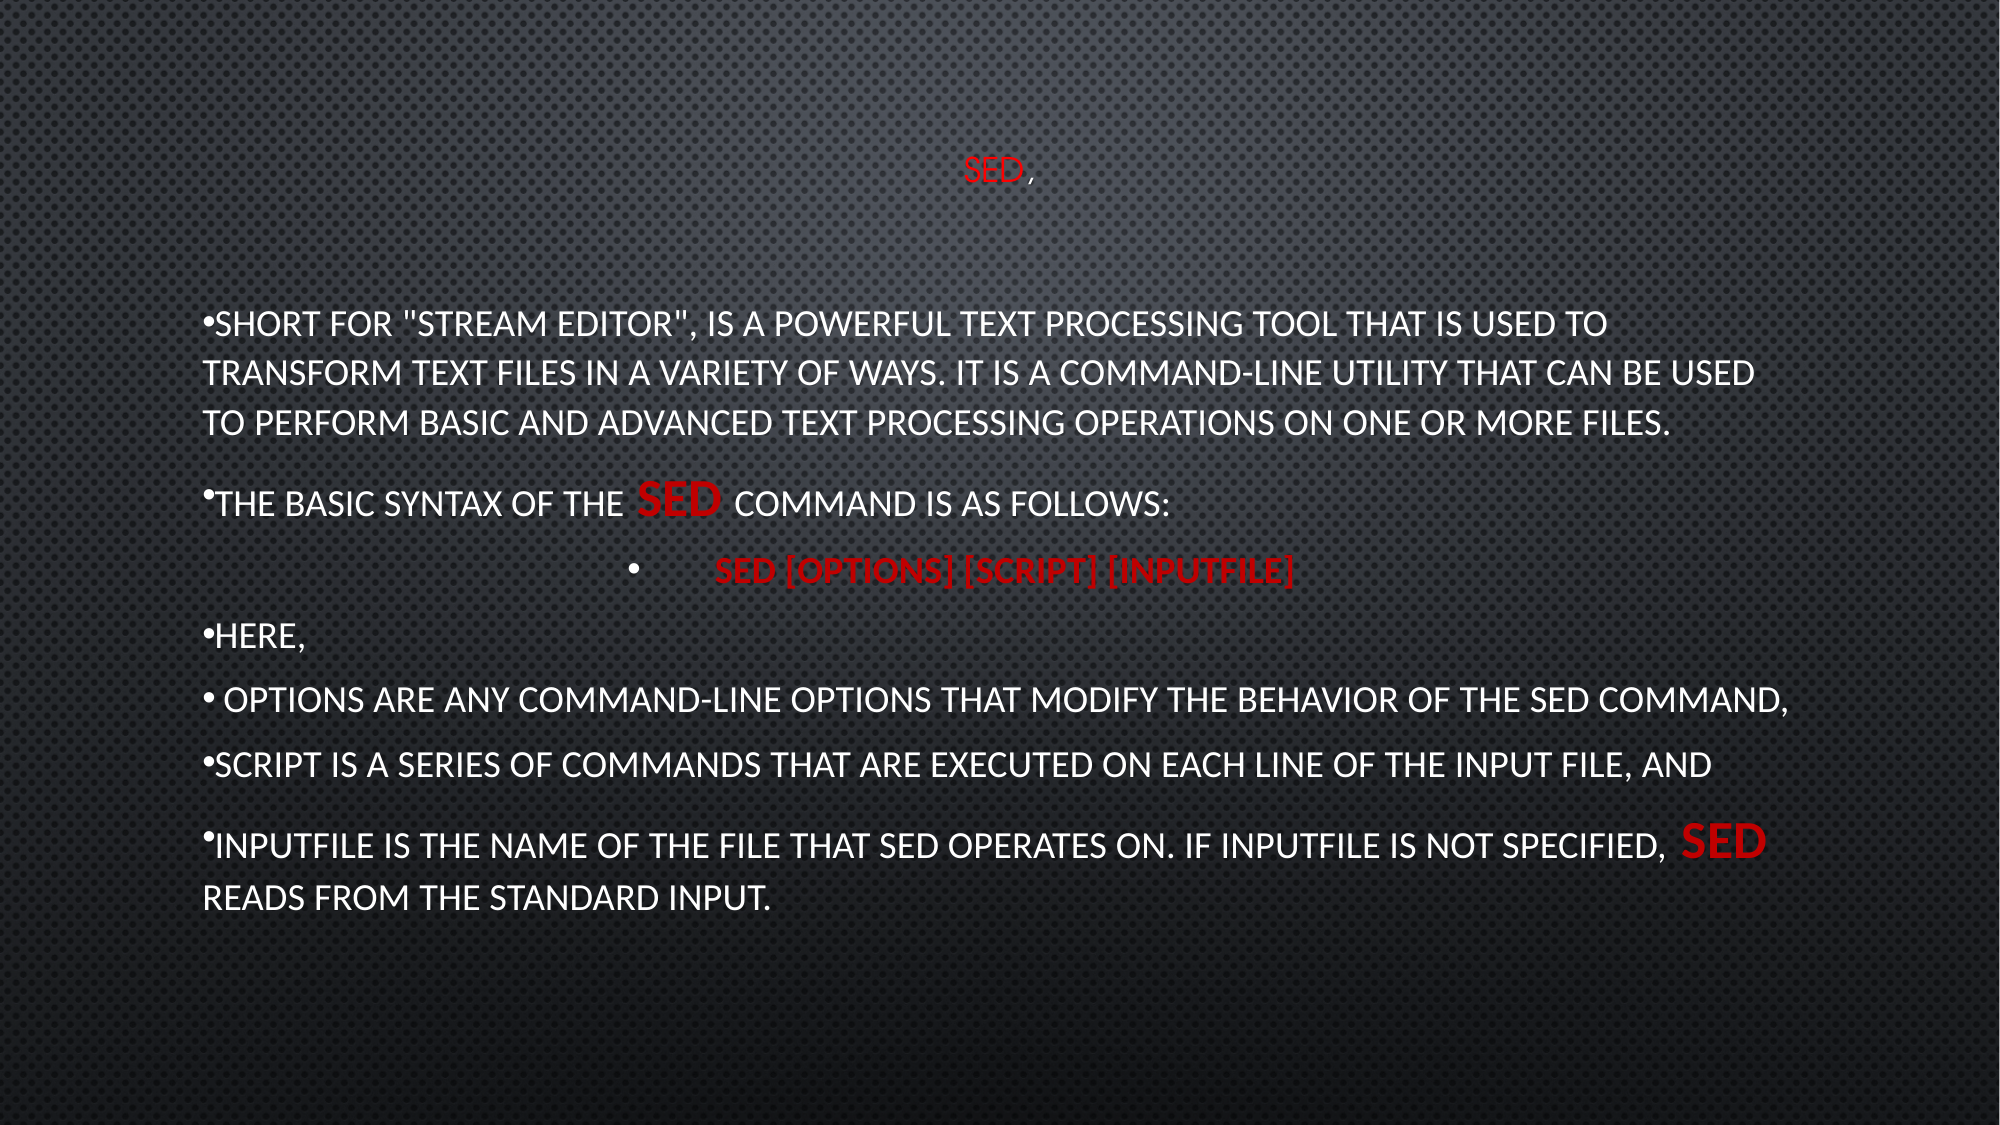

# SED,
short for "stream editor", is a powerful text processing tool that is used to transform text files in a variety of ways. It is a command-line utility that can be used to perform basic and advanced text processing operations on one or more files.
The basic syntax of the sed command is as follows:
sed [OPTIONS] [SCRIPT] [INPUTFILE]
Here,
 OPTIONS are any command-line options that modify the behavior of the sed command,
SCRIPT is a series of commands that are executed on each line of the input file, and
INPUTFILE is the name of the file that sed operates on. If INPUTFILE is not specified, sed reads from the standard input.